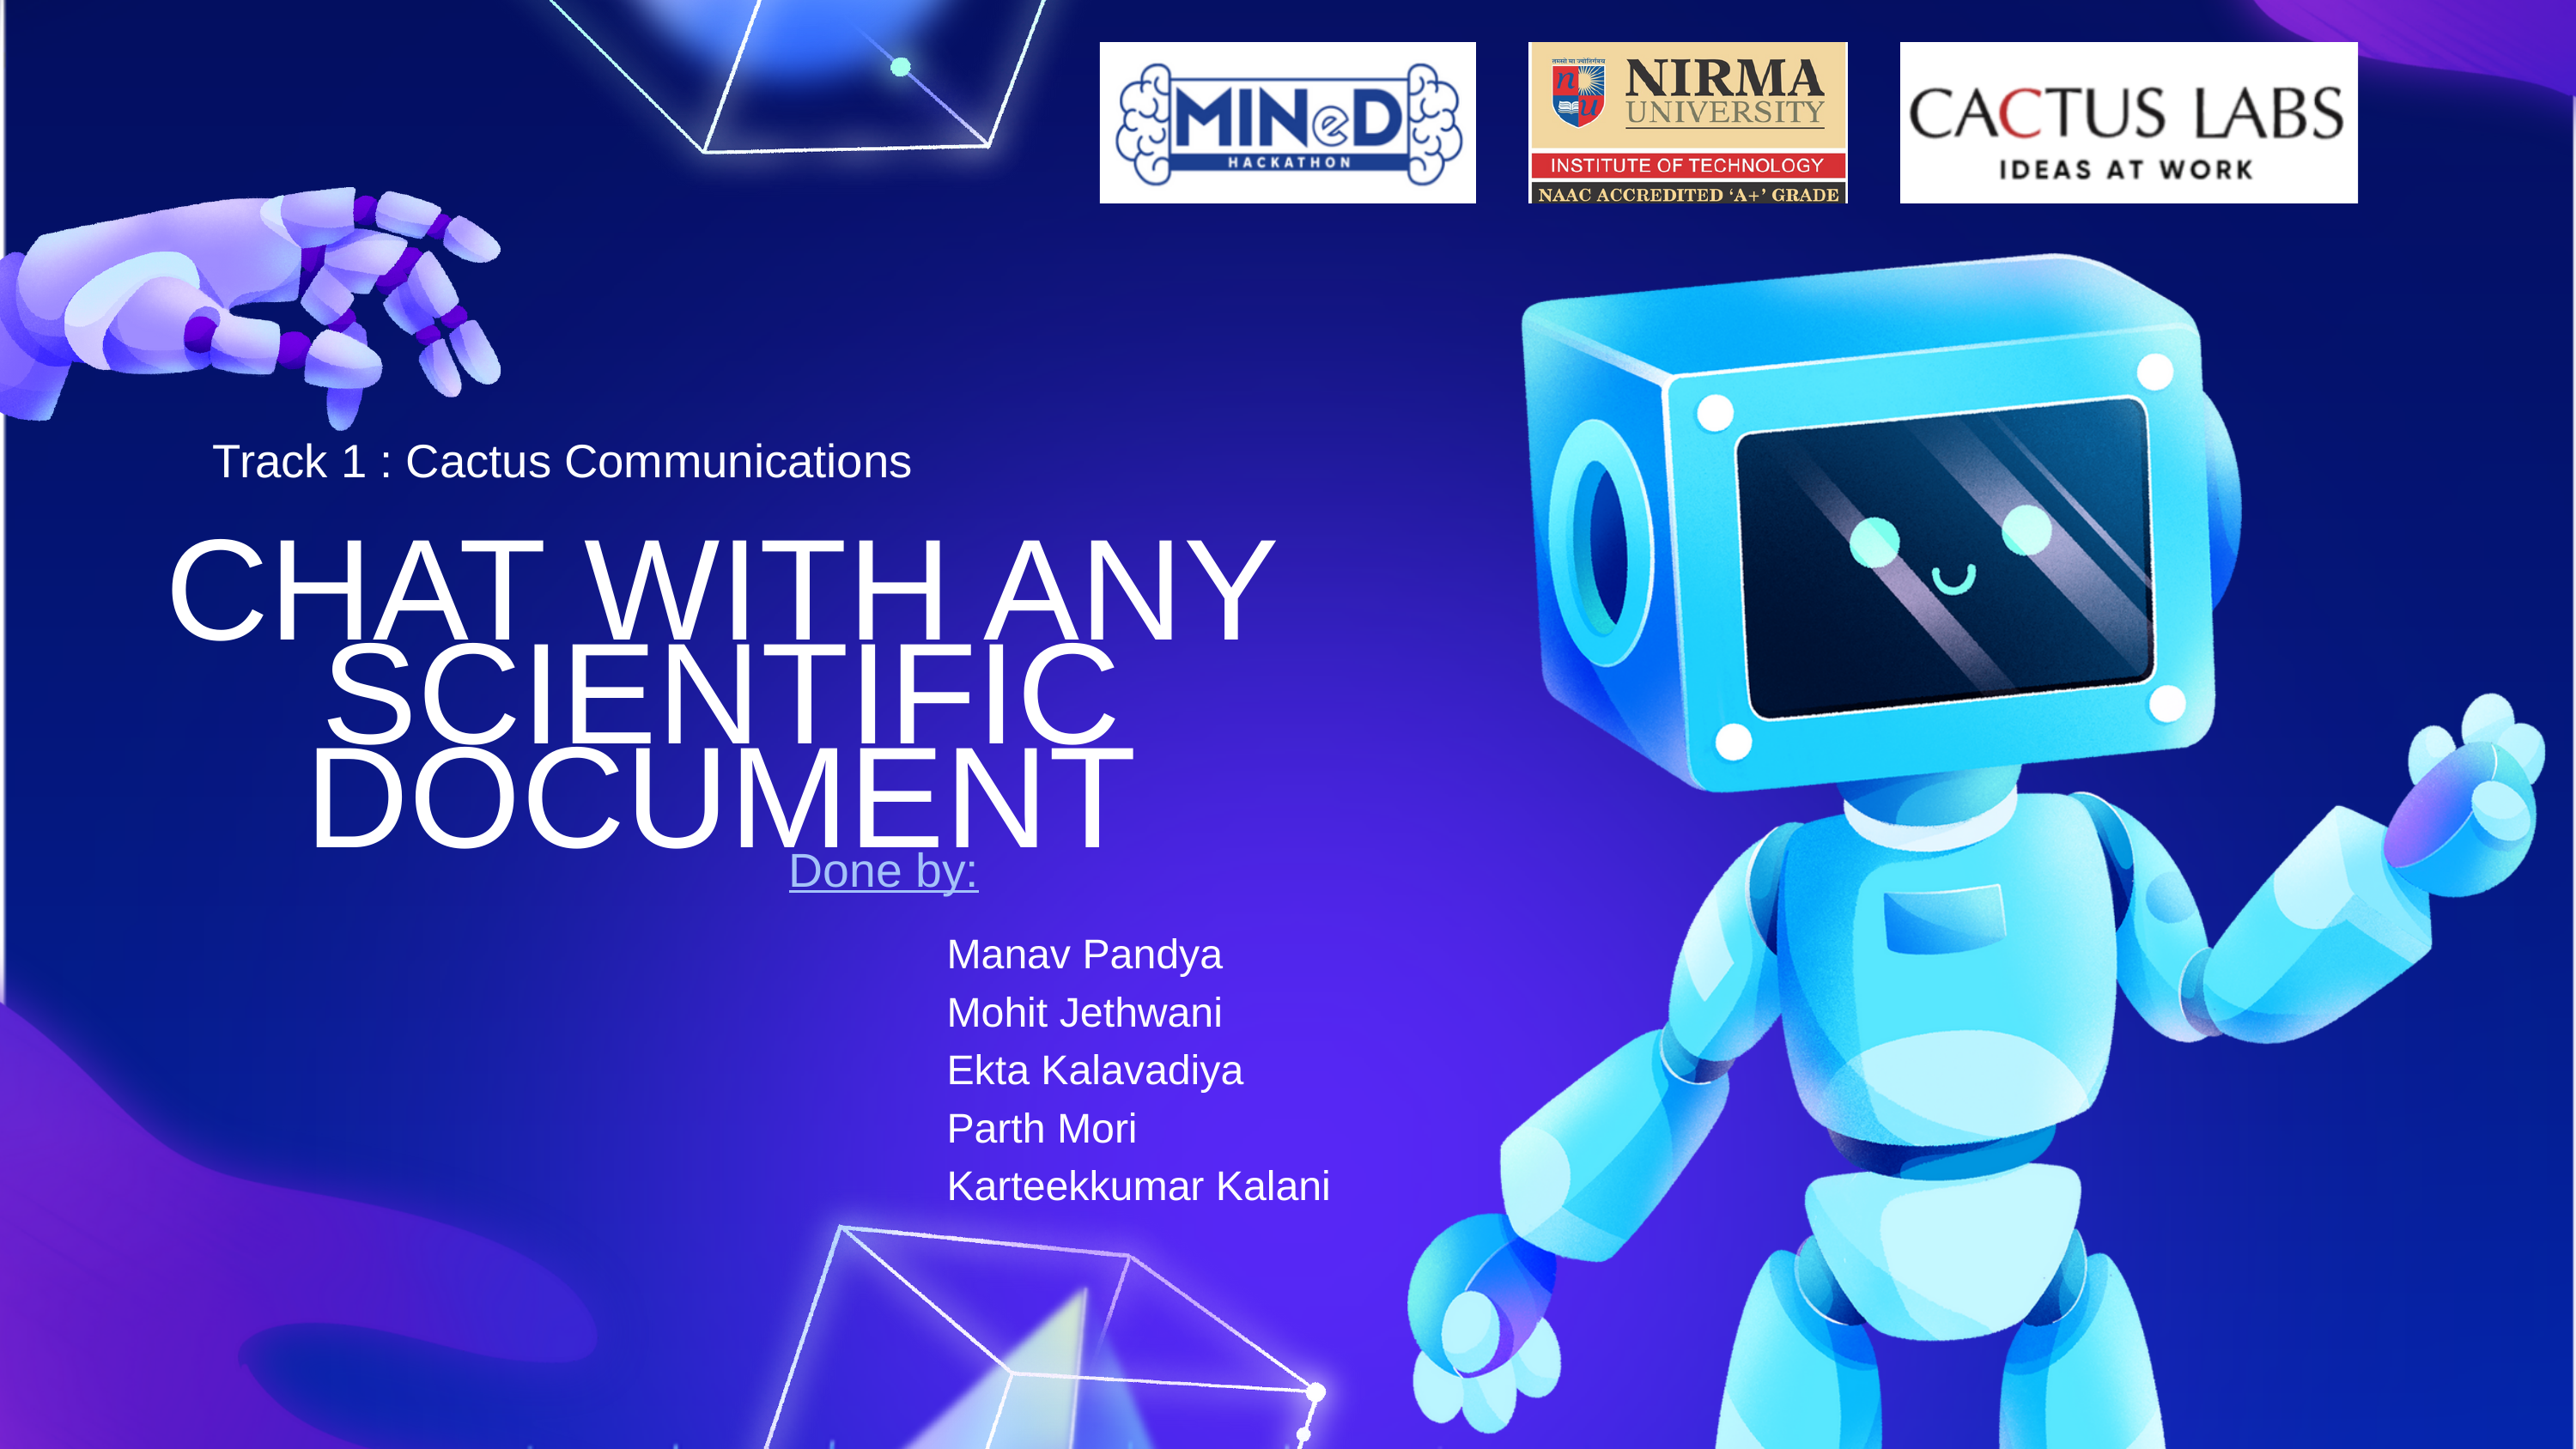

Track 1 : Cactus Communications
CHAT WITH ANY SCIENTIFIC DOCUMENT
Done by:

Manav Pandya
Mohit Jethwani
Ekta Kalavadiya
Parth Mori
Karteekkumar Kalani